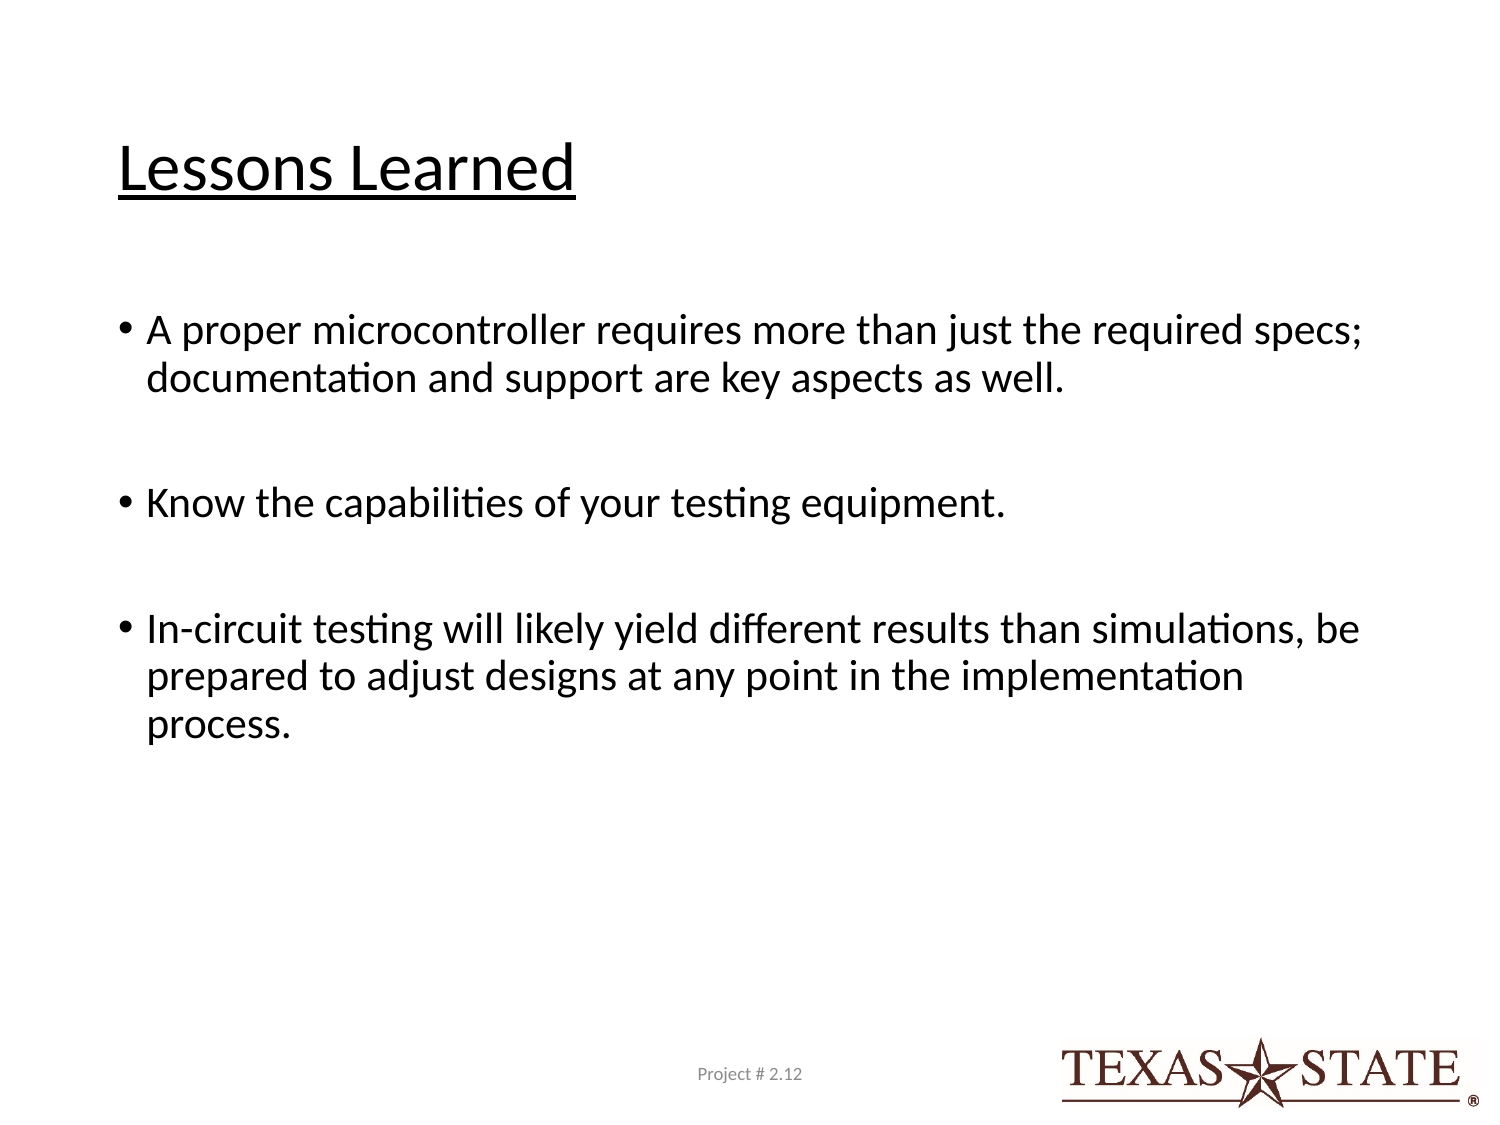

# Lessons Learned
A proper microcontroller requires more than just the required specs; documentation and support are key aspects as well.

Know the capabilities of your testing equipment.

In-circuit testing will likely yield different results than simulations, be prepared to adjust designs at any point in the implementation process.
Project # 2.12